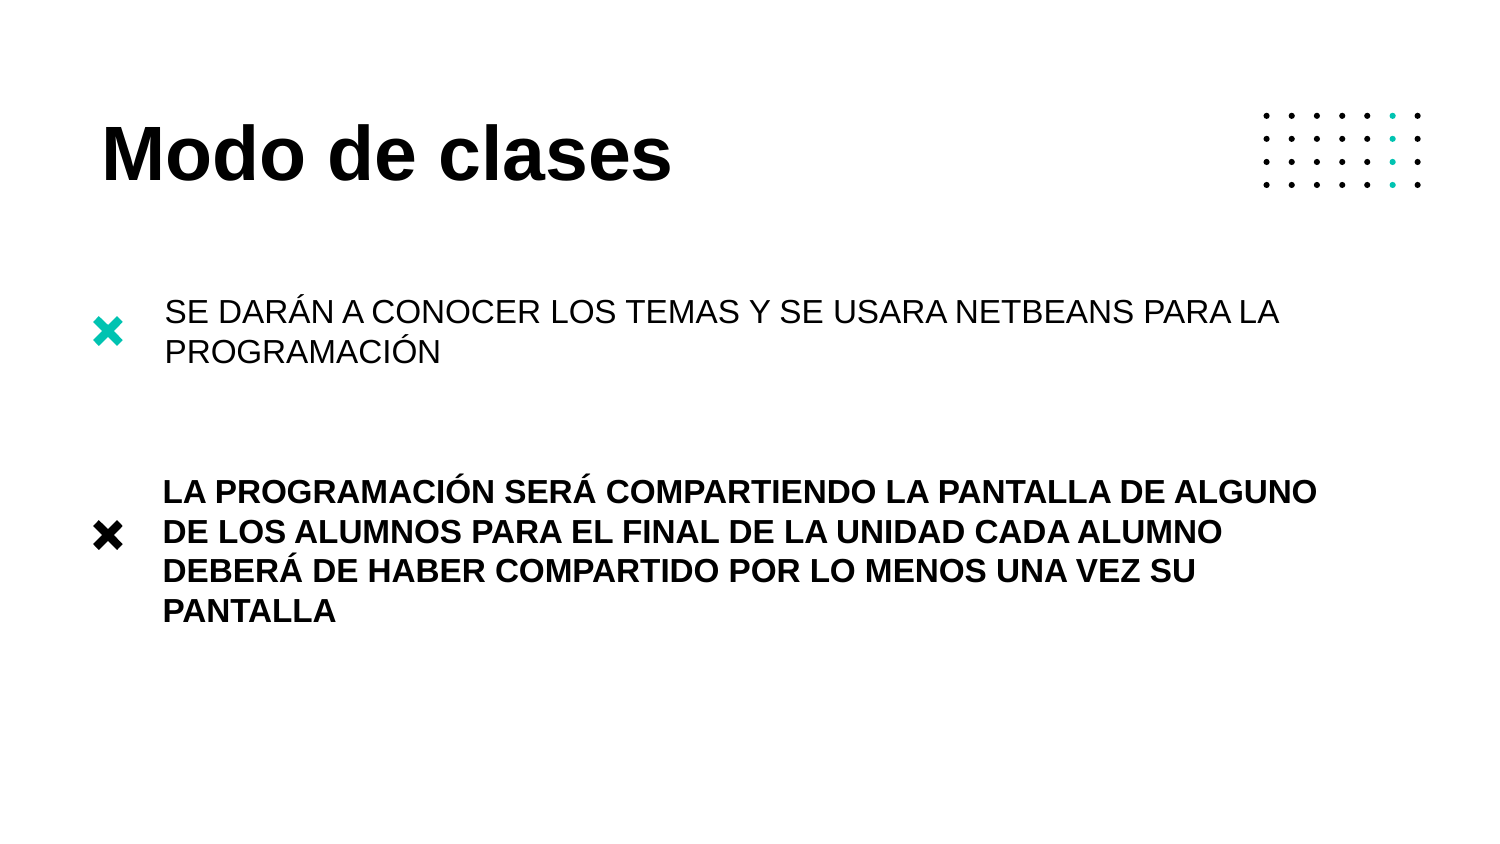

# Modo de clases
SE DARÁN A CONOCER LOS TEMAS Y SE USARA NETBEANS PARA LA PROGRAMACIÓN

LA PROGRAMACIÓN SERÁ COMPARTIENDO LA PANTALLA DE ALGUNO DE LOS ALUMNOS PARA EL FINAL DE LA UNIDAD CADA ALUMNO DEBERÁ DE HABER COMPARTIDO POR LO MENOS UNA VEZ SU PANTALLA